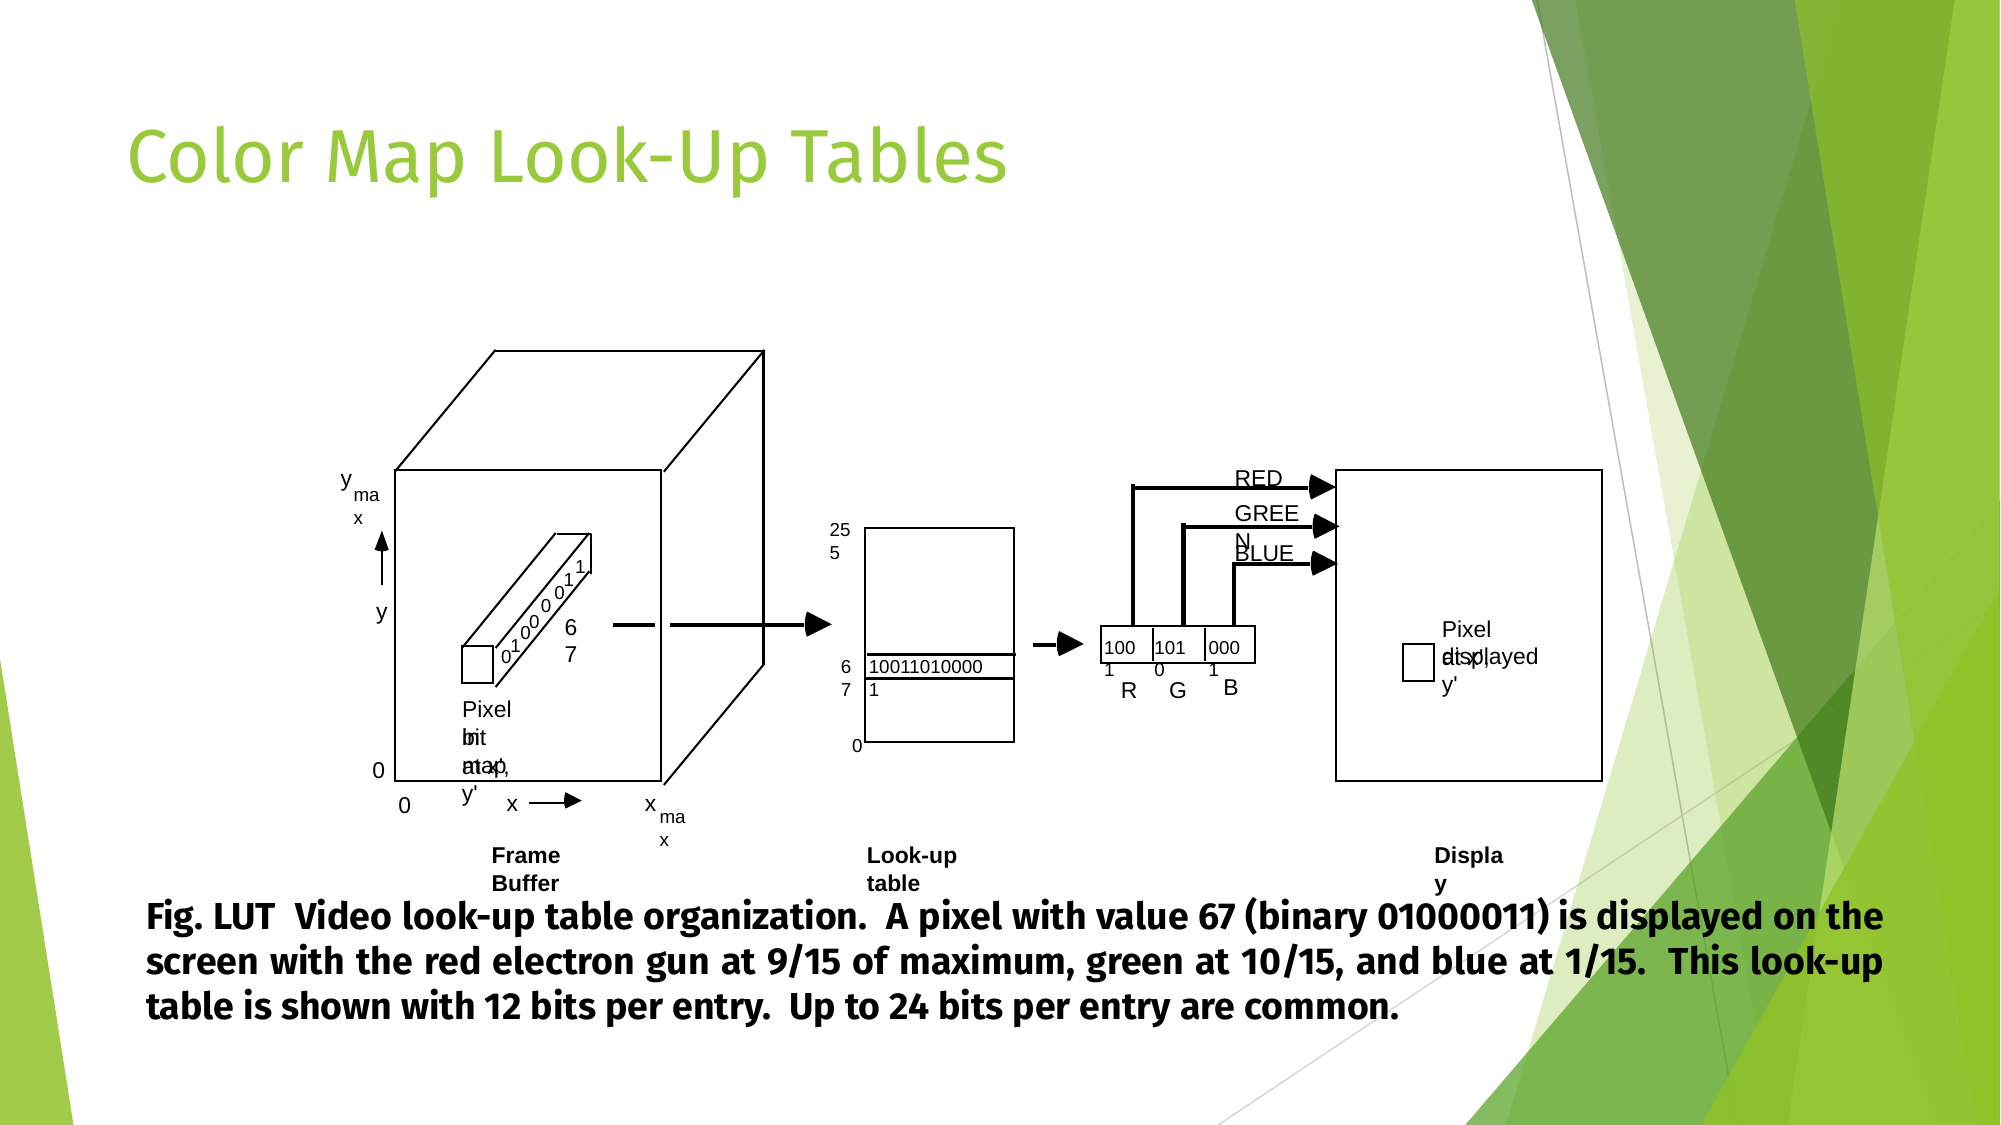

# Color Map Look-Up Tables

y
RED

max
GREEN
255

BLUE

1
1
0
0
0
0
1
0

y
67
Pixel displayed

1001
1010
0001

at x', y'

67
100110100001
B
R
G
Pixel in

bit map

0
at x', y'
0
x
x
0

max
Frame Buffer
Look-up table
Display
Fig. LUT  Video look-up table organization.  A pixel with value 67 (binary 01000011) is displayed on the screen with the red electron gun at 9/15 of maximum, green at 10/15, and blue at 1/15.  This look-up table is shown with 12 bits per entry.  Up to 24 bits per entry are common.